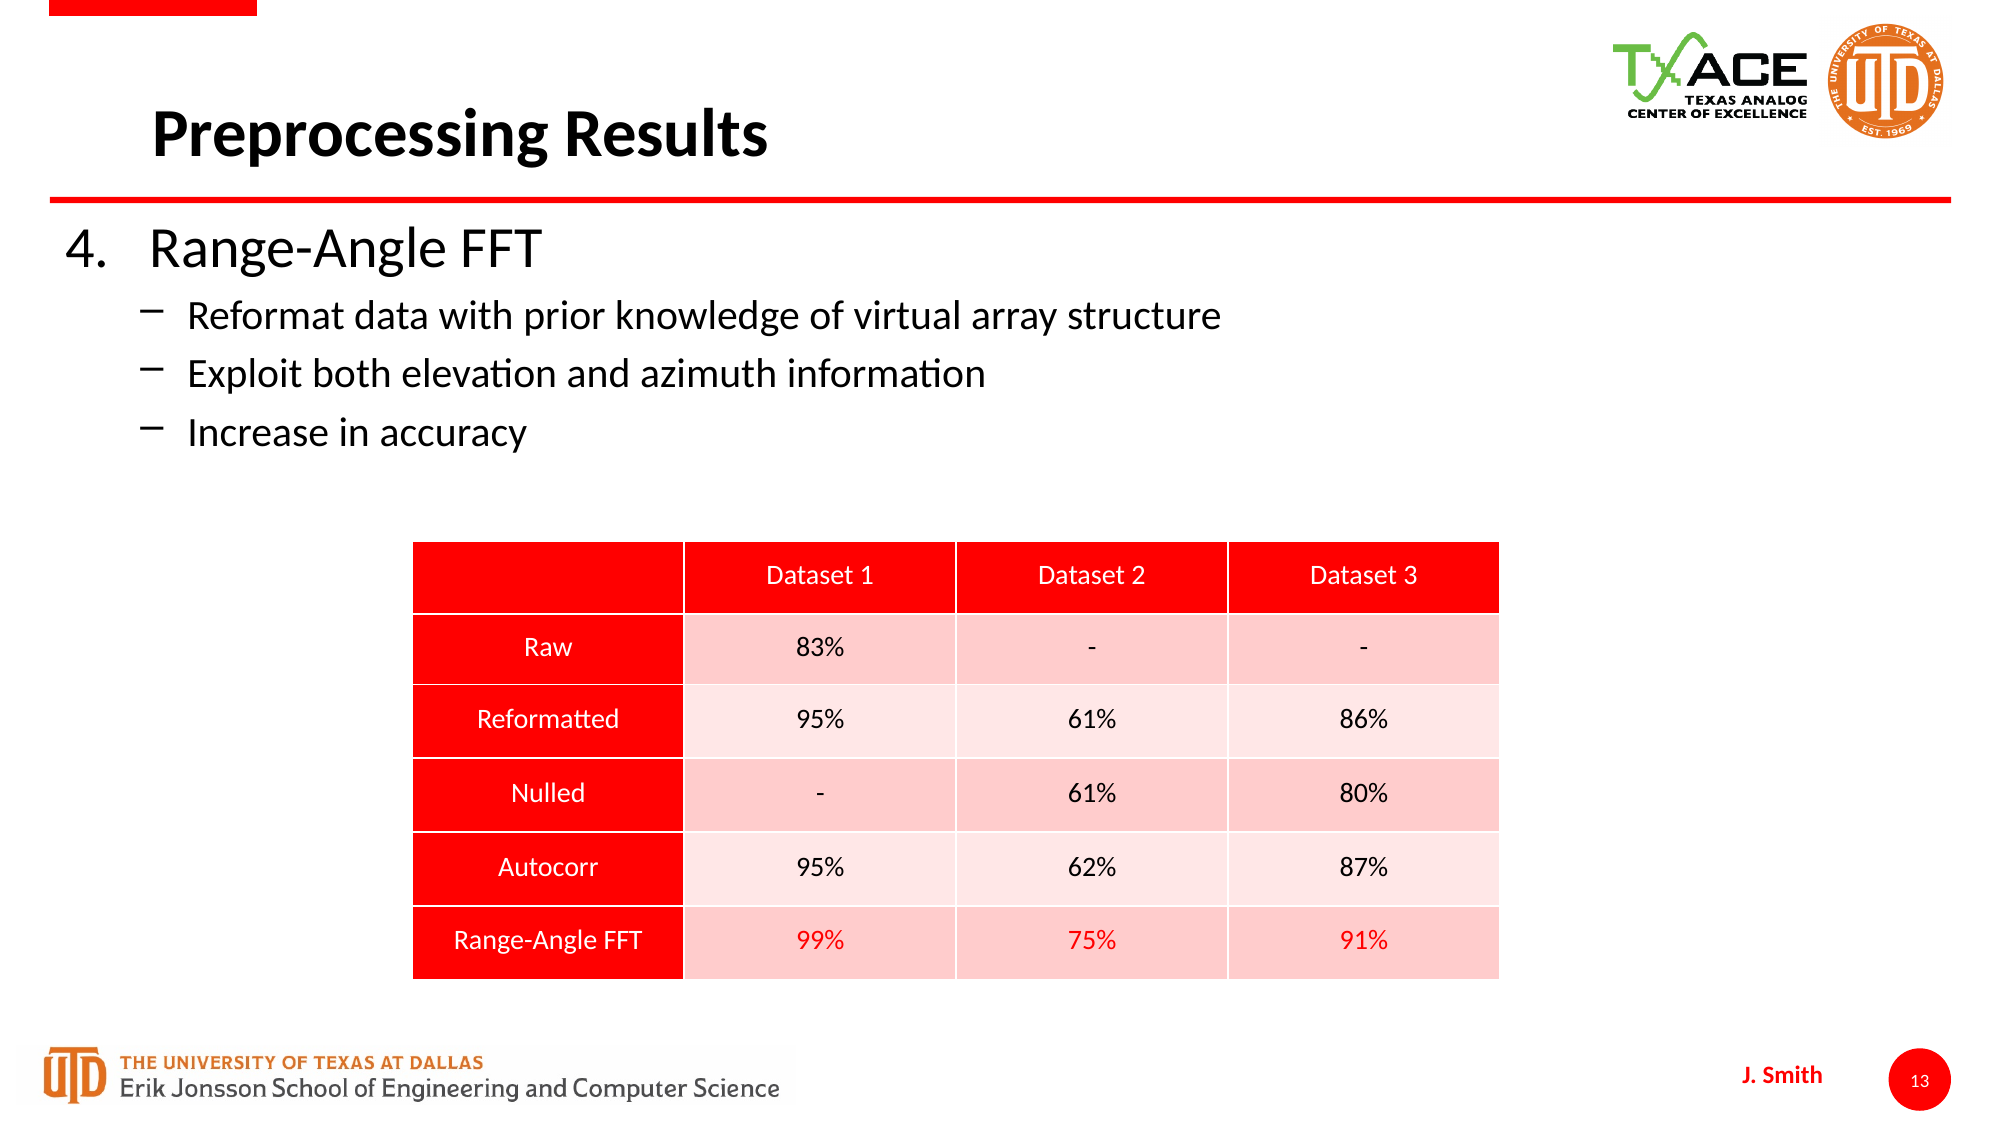

# Preprocessing Results
Range-Angle FFT
Reformat data with prior knowledge of virtual array structure
Exploit both elevation and azimuth information
Increase in accuracy
|  | Dataset 1 | Dataset 2 | Dataset 3 |
| --- | --- | --- | --- |
| Raw | 83% | - | - |
| Reformatted | 95% | 61% | 86% |
| Nulled | - | 61% | 80% |
| Autocorr | 95% | 62% | 87% |
| Range-Angle FFT | 99% | 75% | 91% |